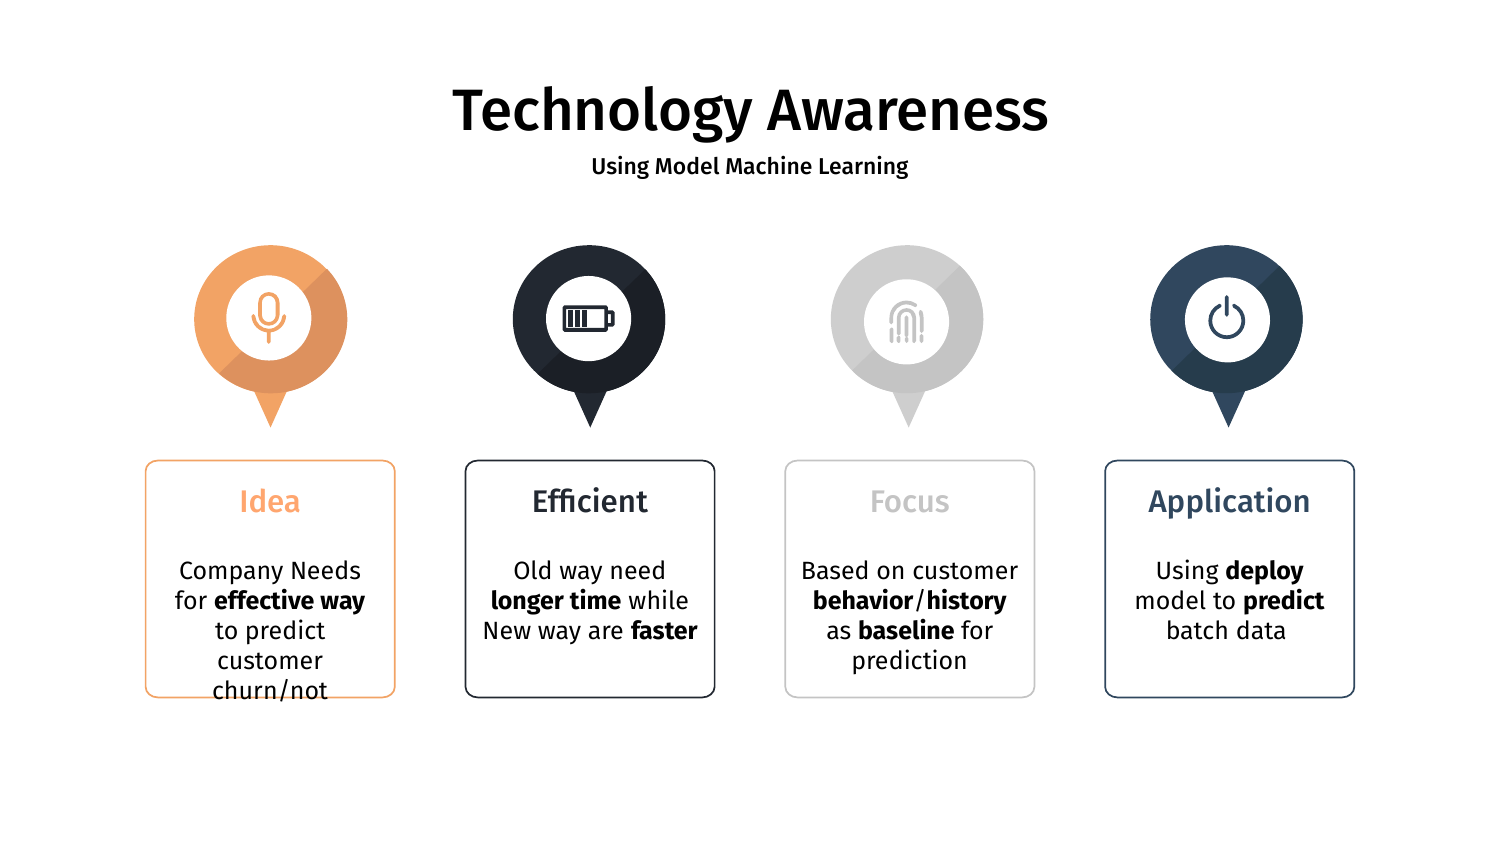

Technology Awareness
Using Model Machine Learning

Idea
Efficient
Focus
Application
Company Needs for effective way to predict customer churn/not
Old way need longer time while New way are faster
Based on customer behavior/history as baseline for prediction
Using deploy model to predict batch data